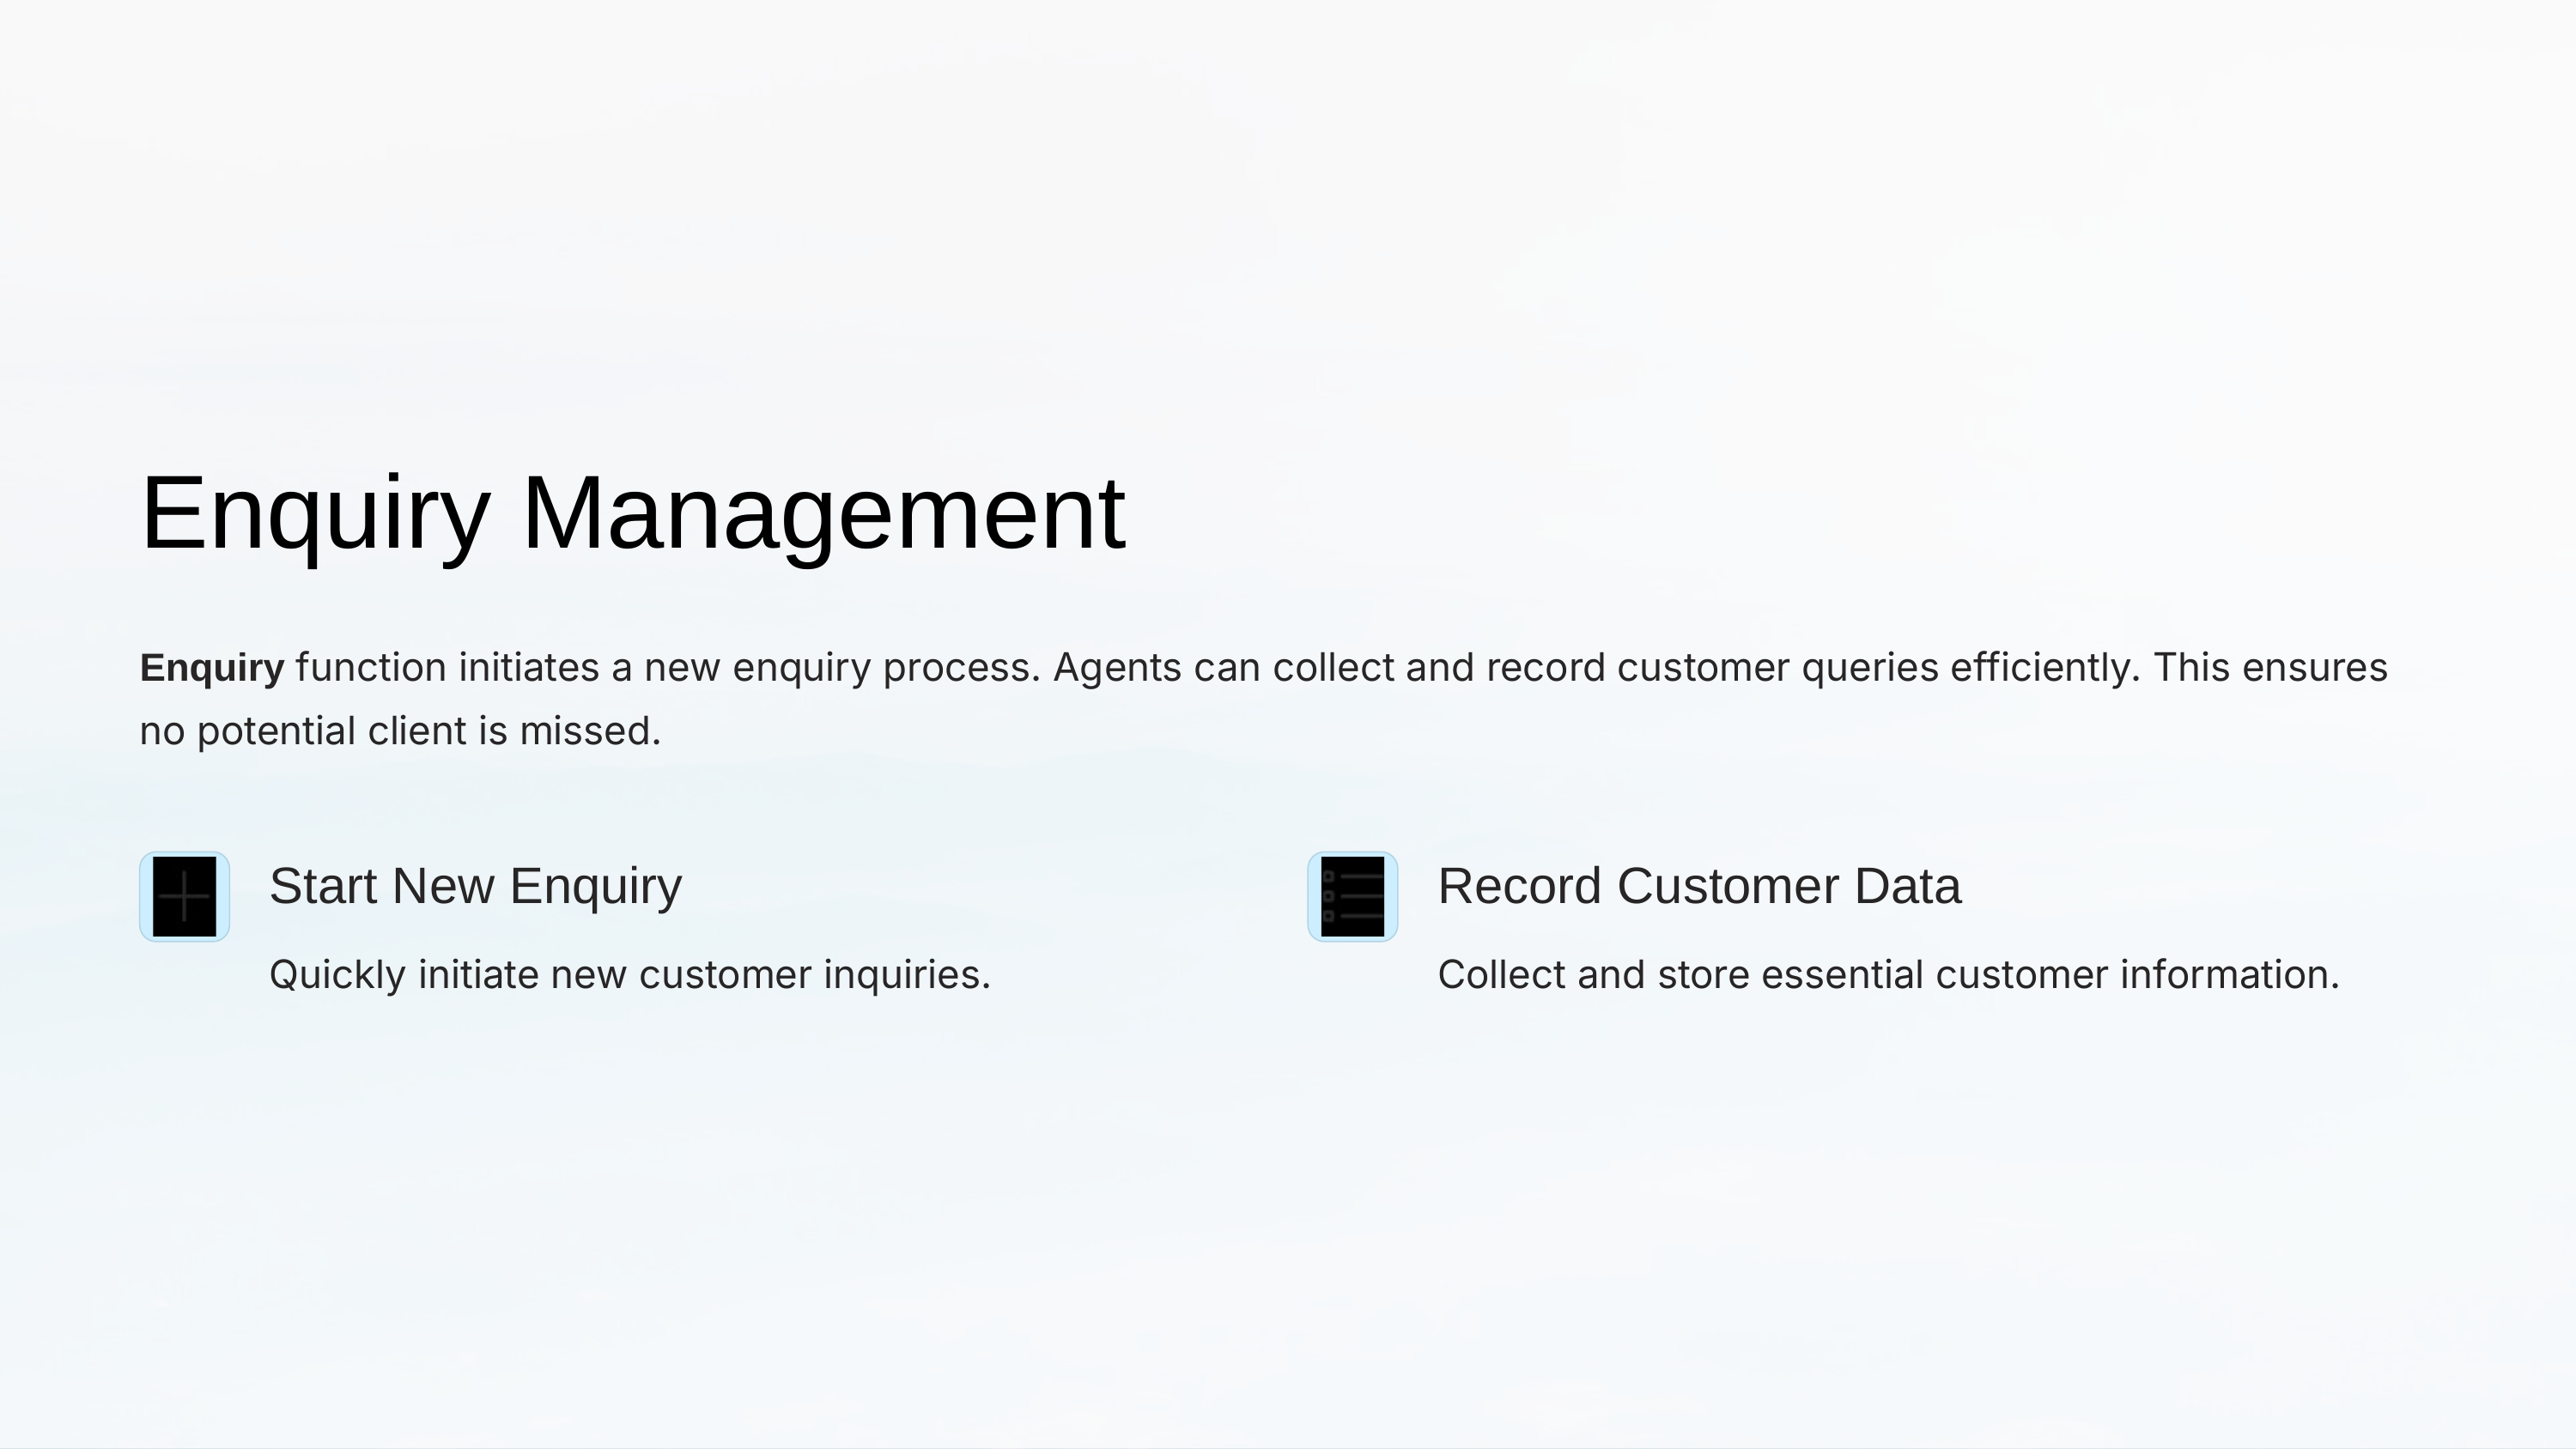

Enquiry Management

Enquiry function initiates a new enquiry process. Agents can collect and record customer queries efficiently. This ensures no potential client is missed.

Start New Enquiry

Record Customer Data

Quickly initiate new customer inquiries.

Collect and store essential customer information.